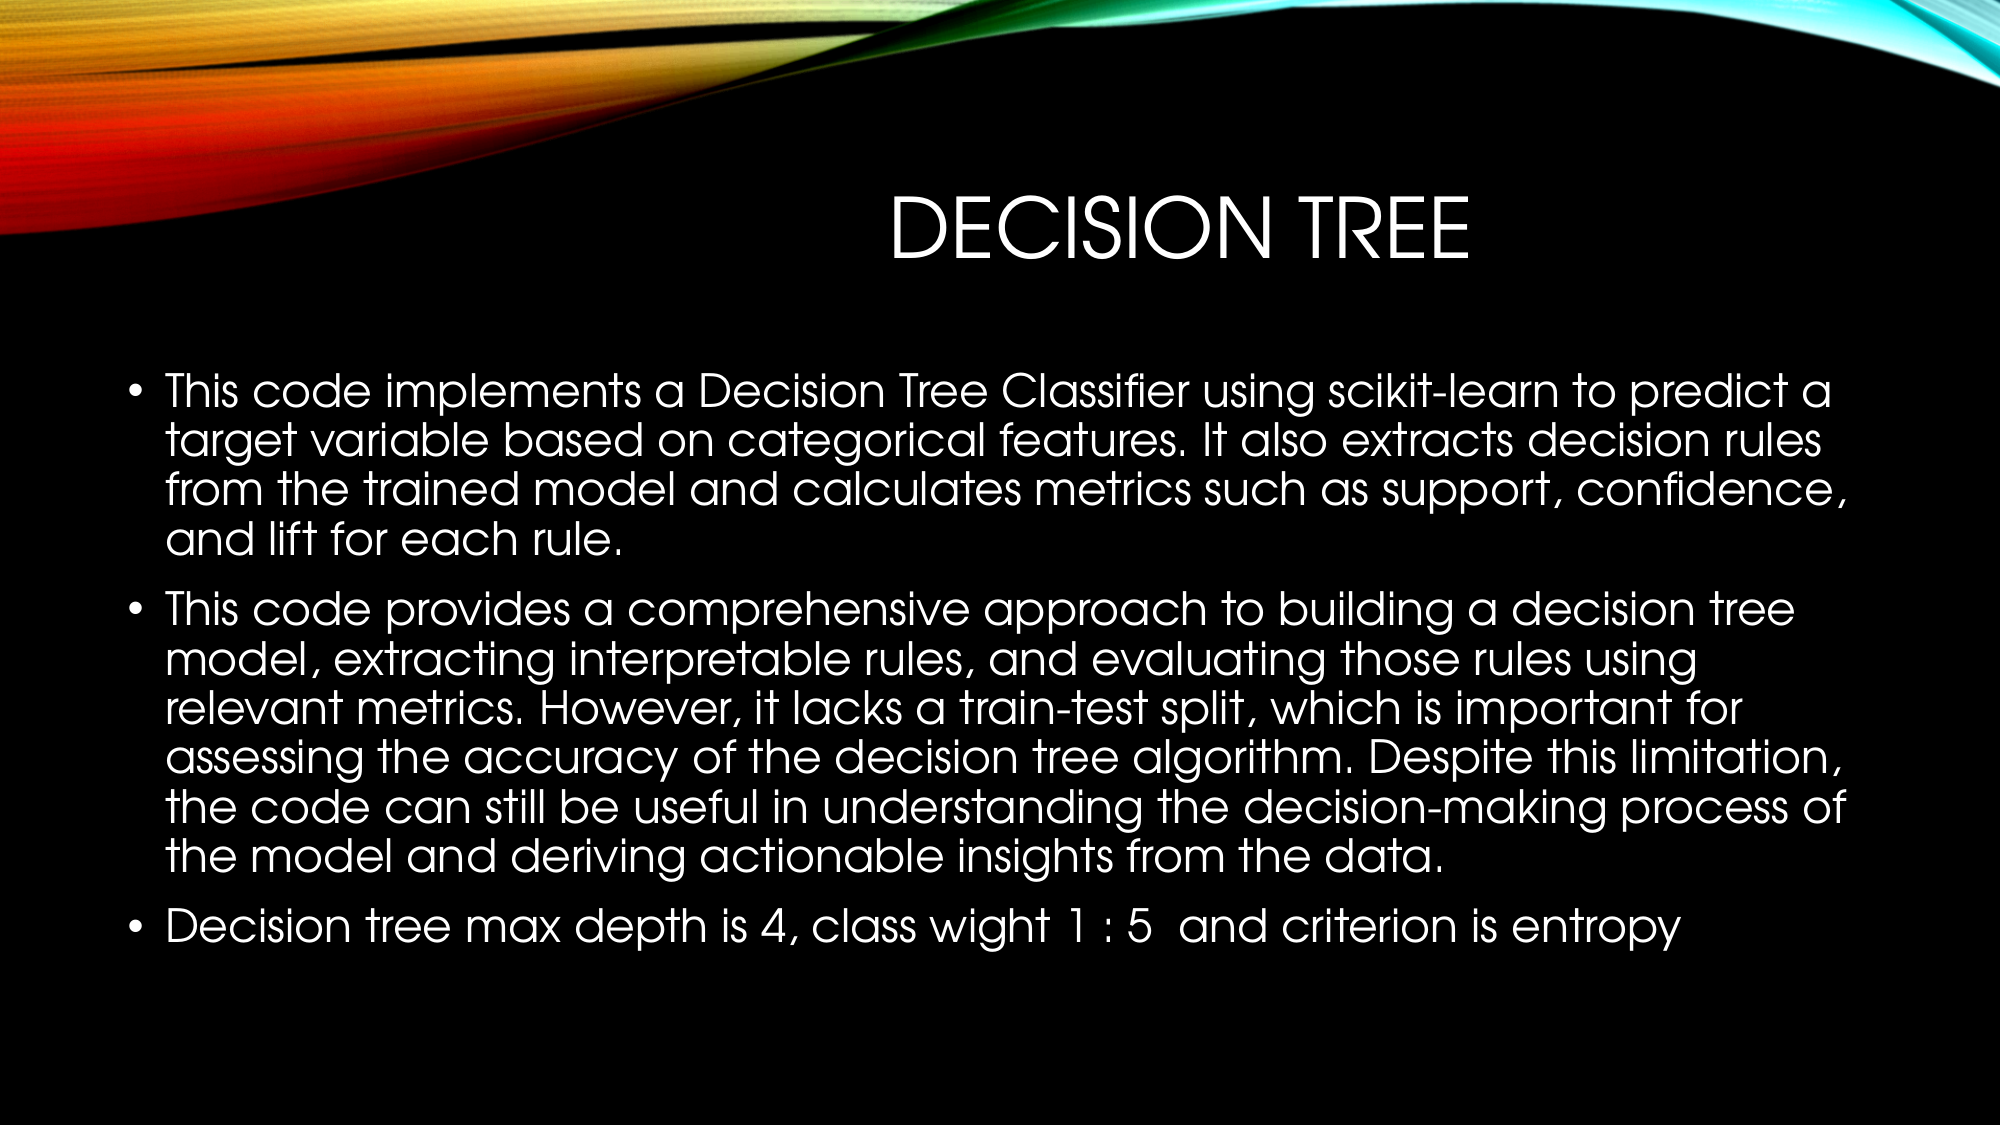

# Decision tree
This code implements a Decision Tree Classifier using scikit-learn to predict a target variable based on categorical features. It also extracts decision rules from the trained model and calculates metrics such as support, confidence, and lift for each rule.
This code provides a comprehensive approach to building a decision tree model, extracting interpretable rules, and evaluating those rules using relevant metrics. However, it lacks a train-test split, which is important for assessing the accuracy of the decision tree algorithm. Despite this limitation, the code can still be useful in understanding the decision-making process of the model and deriving actionable insights from the data.
Decision tree max depth is 4, class wight 1 : 5  and criterion is entropy